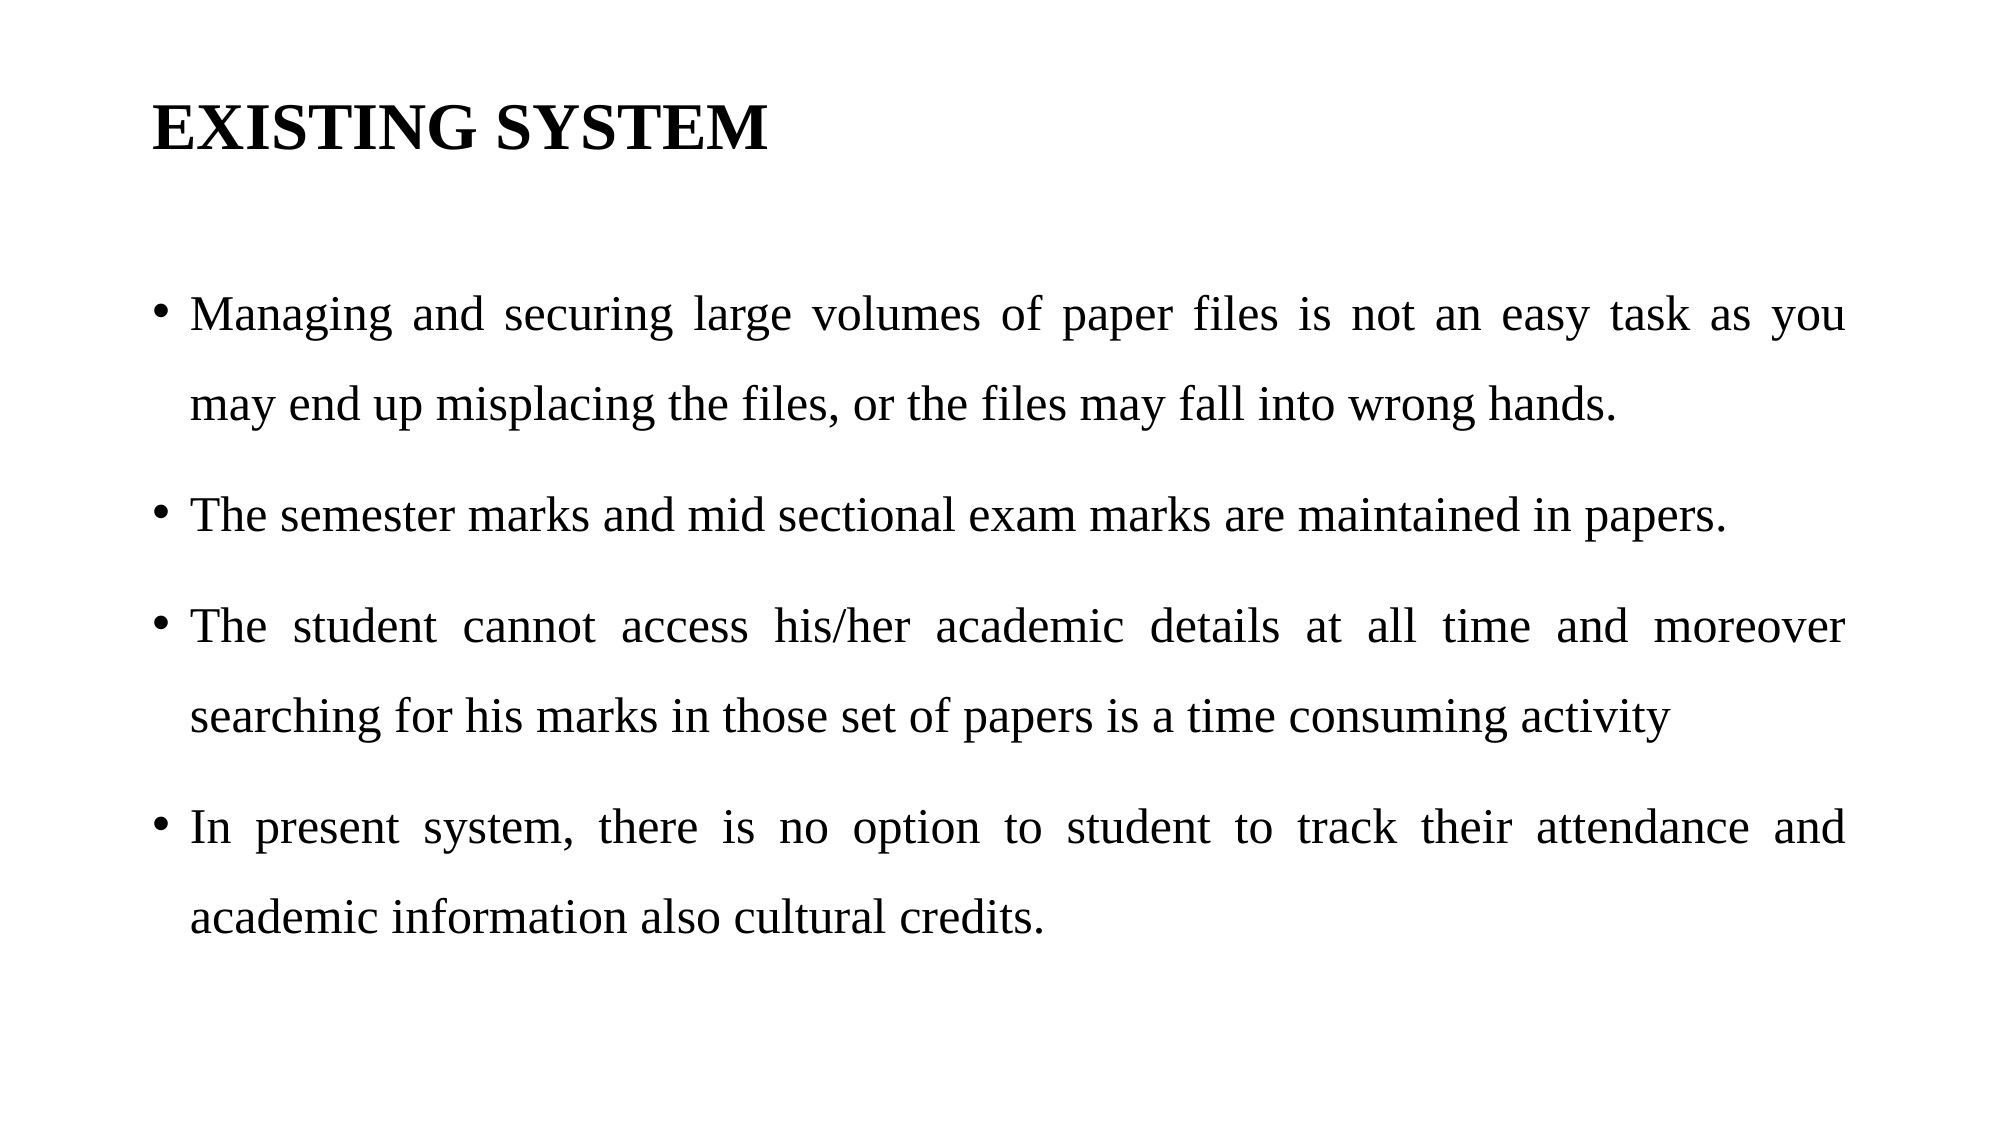

# EXISTING SYSTEM
Managing and securing large volumes of paper files is not an easy task as you may end up misplacing the files, or the files may fall into wrong hands.
The semester marks and mid sectional exam marks are maintained in papers.
The student cannot access his/her academic details at all time and moreover searching for his marks in those set of papers is a time consuming activity
In present system, there is no option to student to track their attendance and academic information also cultural credits.